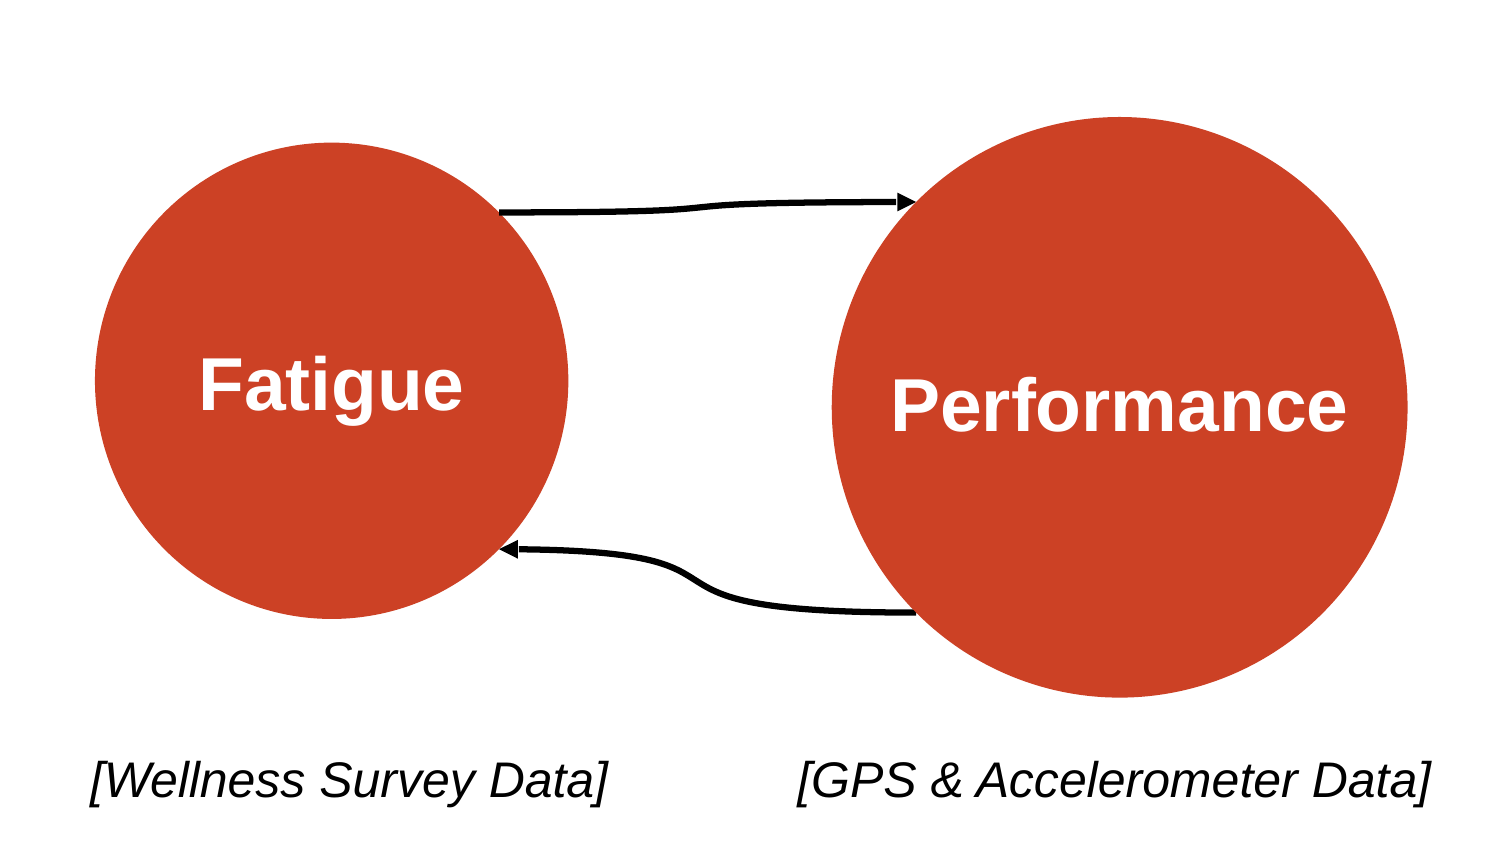

Performance
Fatigue
[Wellness Survey Data]
[GPS & Accelerometer Data]